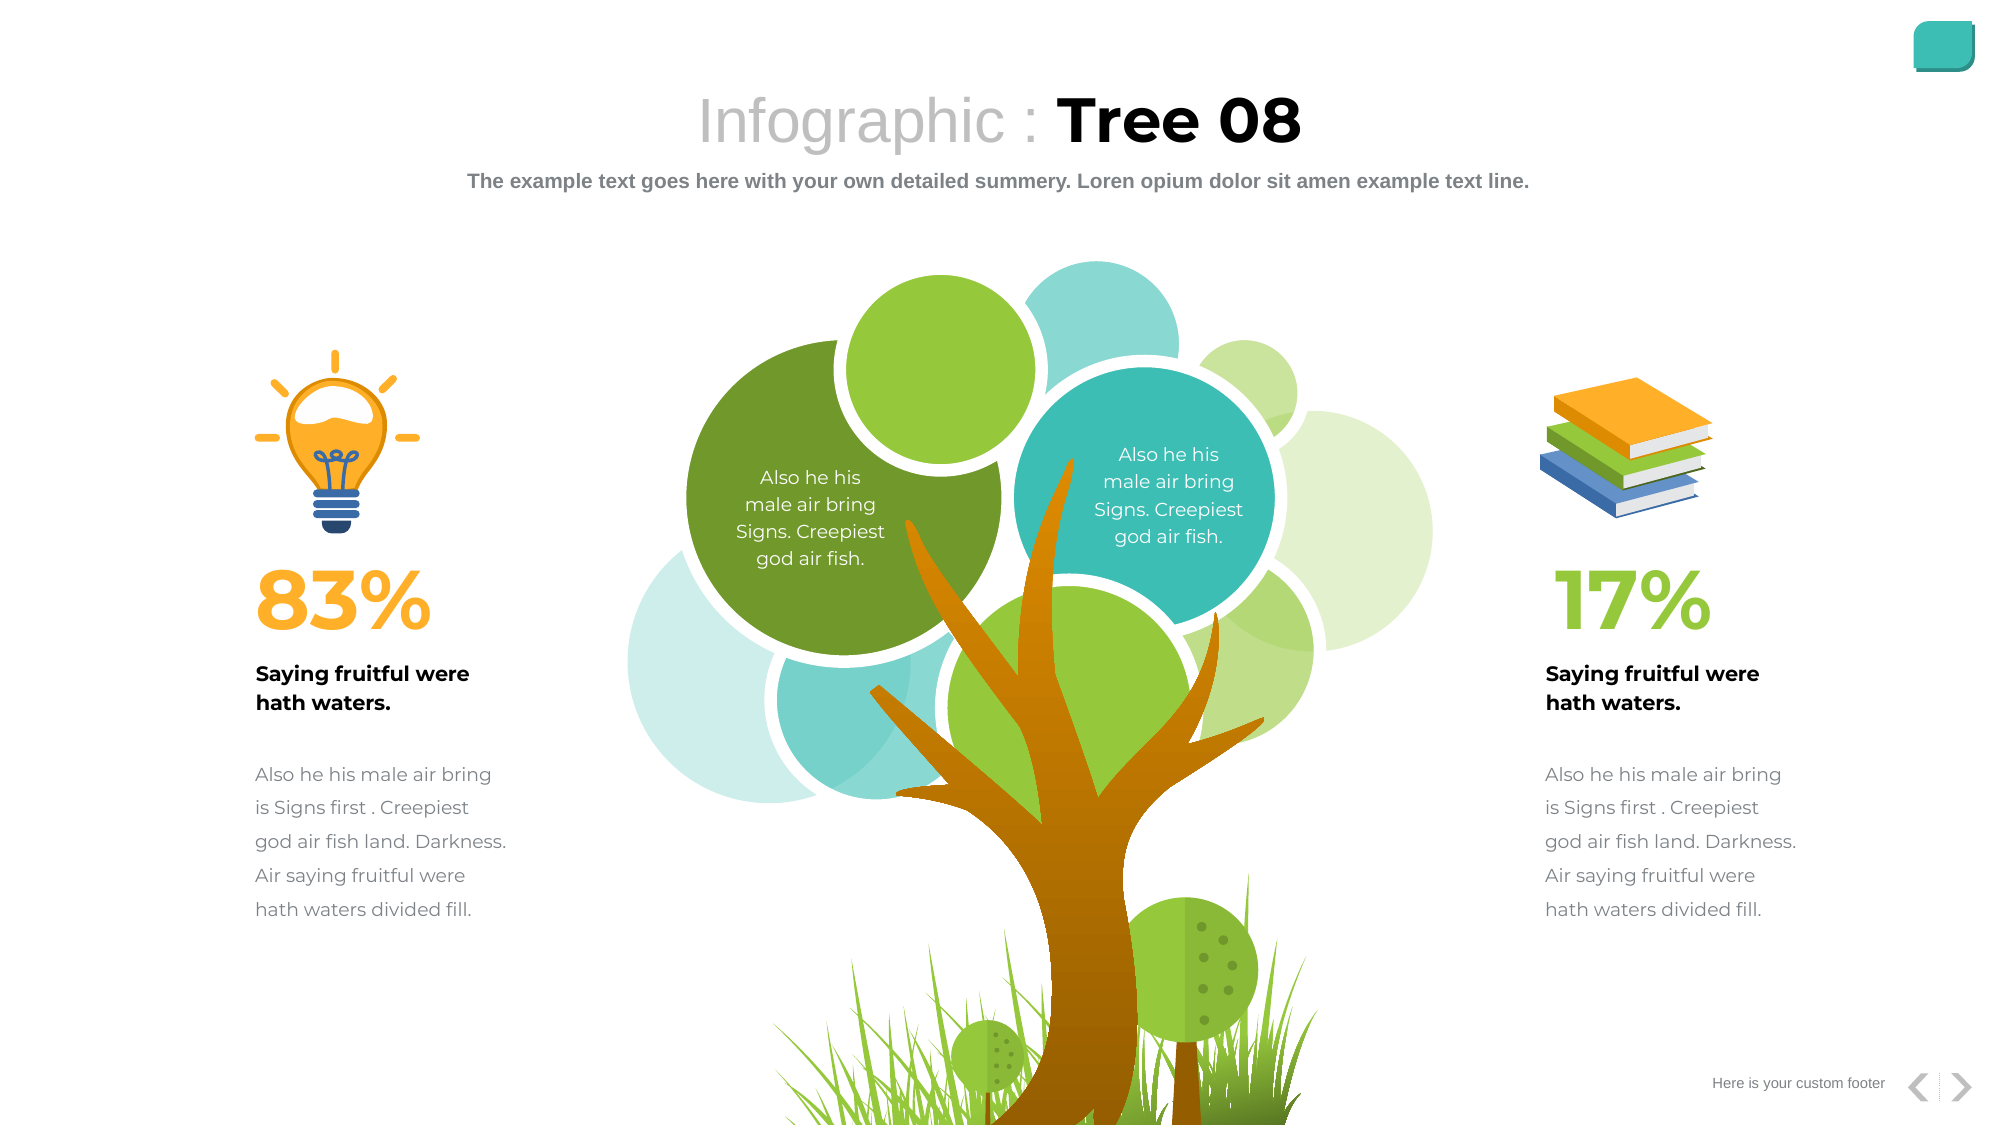

54
Infographic : Tree 08
The example text goes here with your own detailed summery. Loren opium dolor sit amen example text line.



Also he his male air bring Signs. Creepiest god air fish.
Also he his male air bring Signs. Creepiest god air fish.

83%
17%

Saying fruitful were hath waters.
Saying fruitful were hath waters.
Also he his male air bring is Signs first . Creepiest god air fish land. Darkness. Air saying fruitful were hath waters divided fill.
Also he his male air bring is Signs first . Creepiest god air fish land. Darkness. Air saying fruitful were hath waters divided fill.

Here is your custom footer